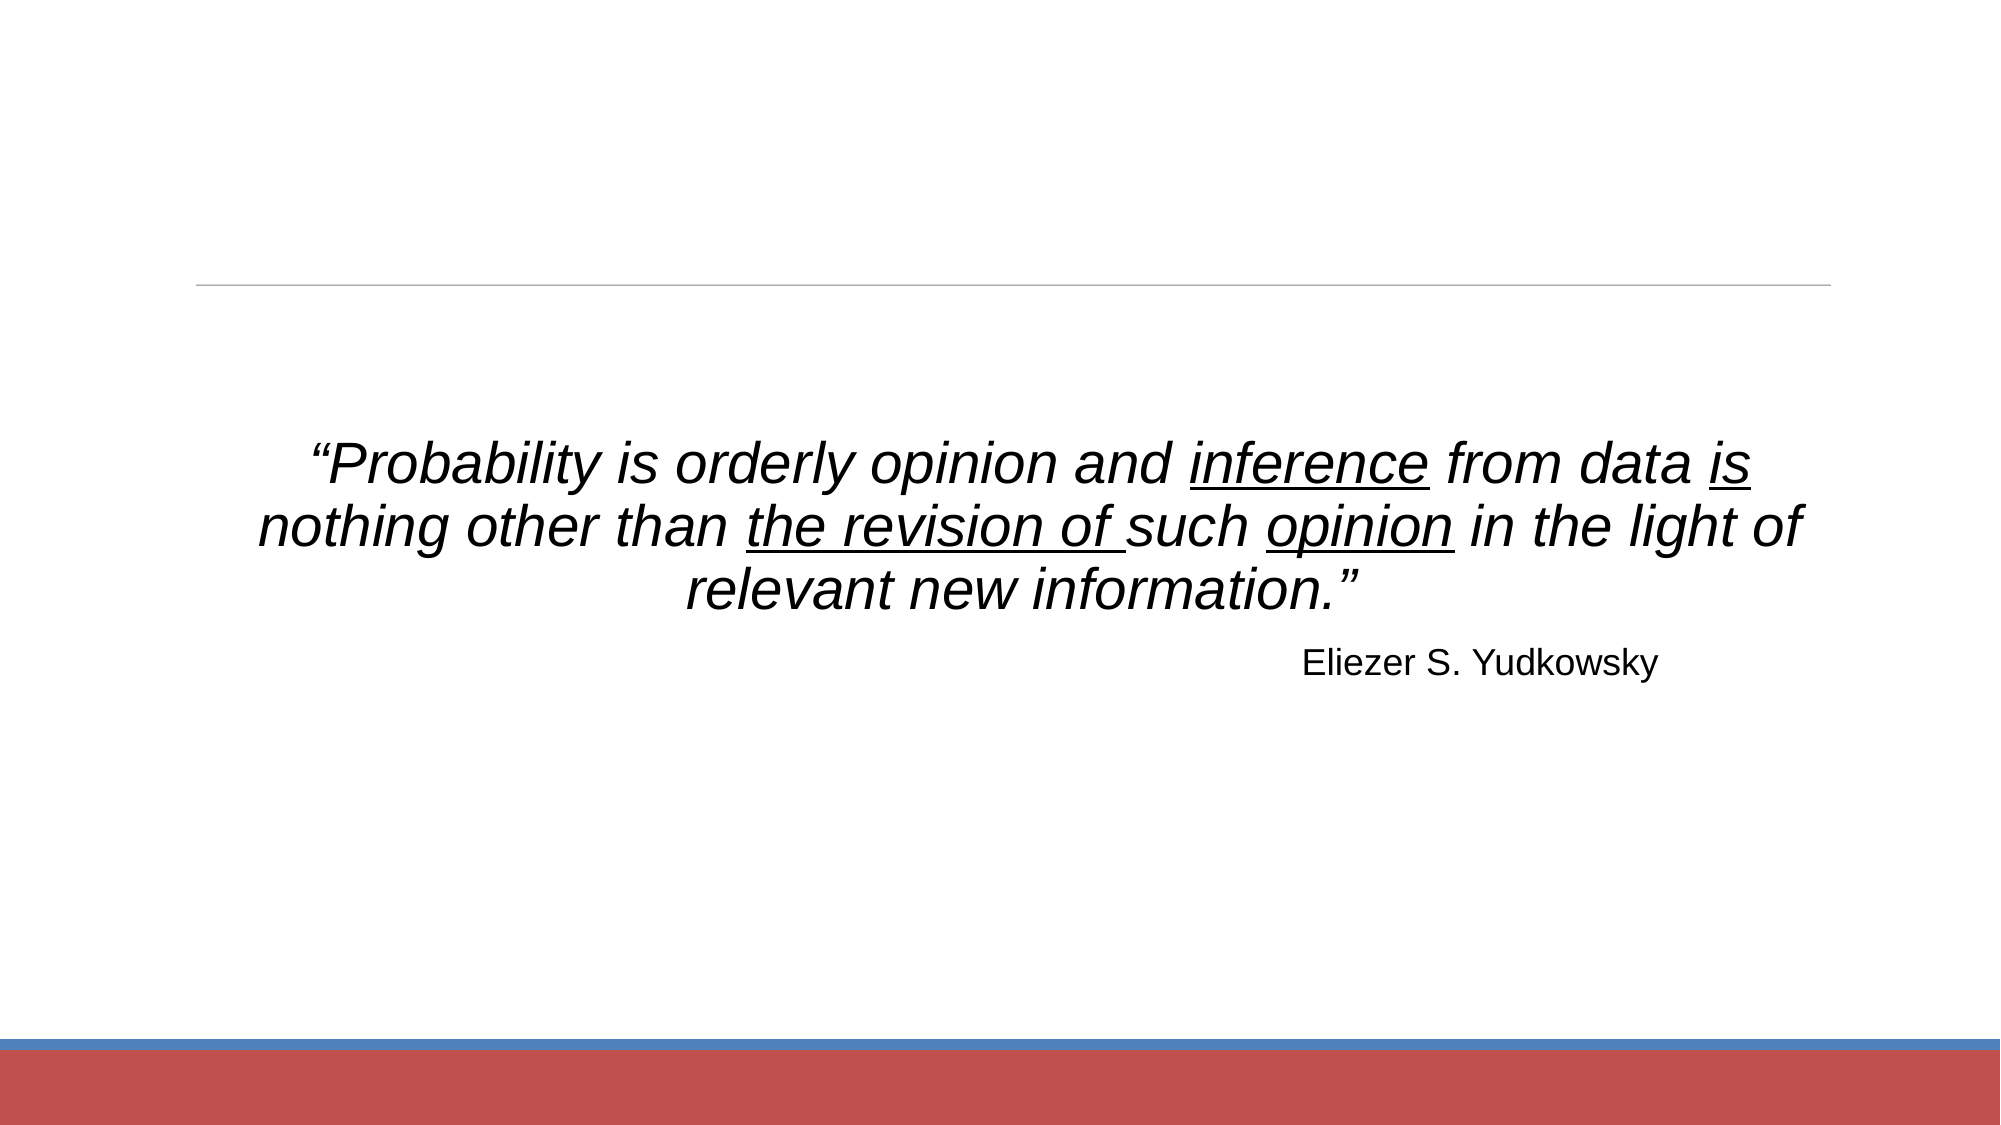

# “Probability is orderly opinion and inference from data is nothing other than the revision of such opinion in the light of relevant new information.”
						Eliezer S. Yudkowsky